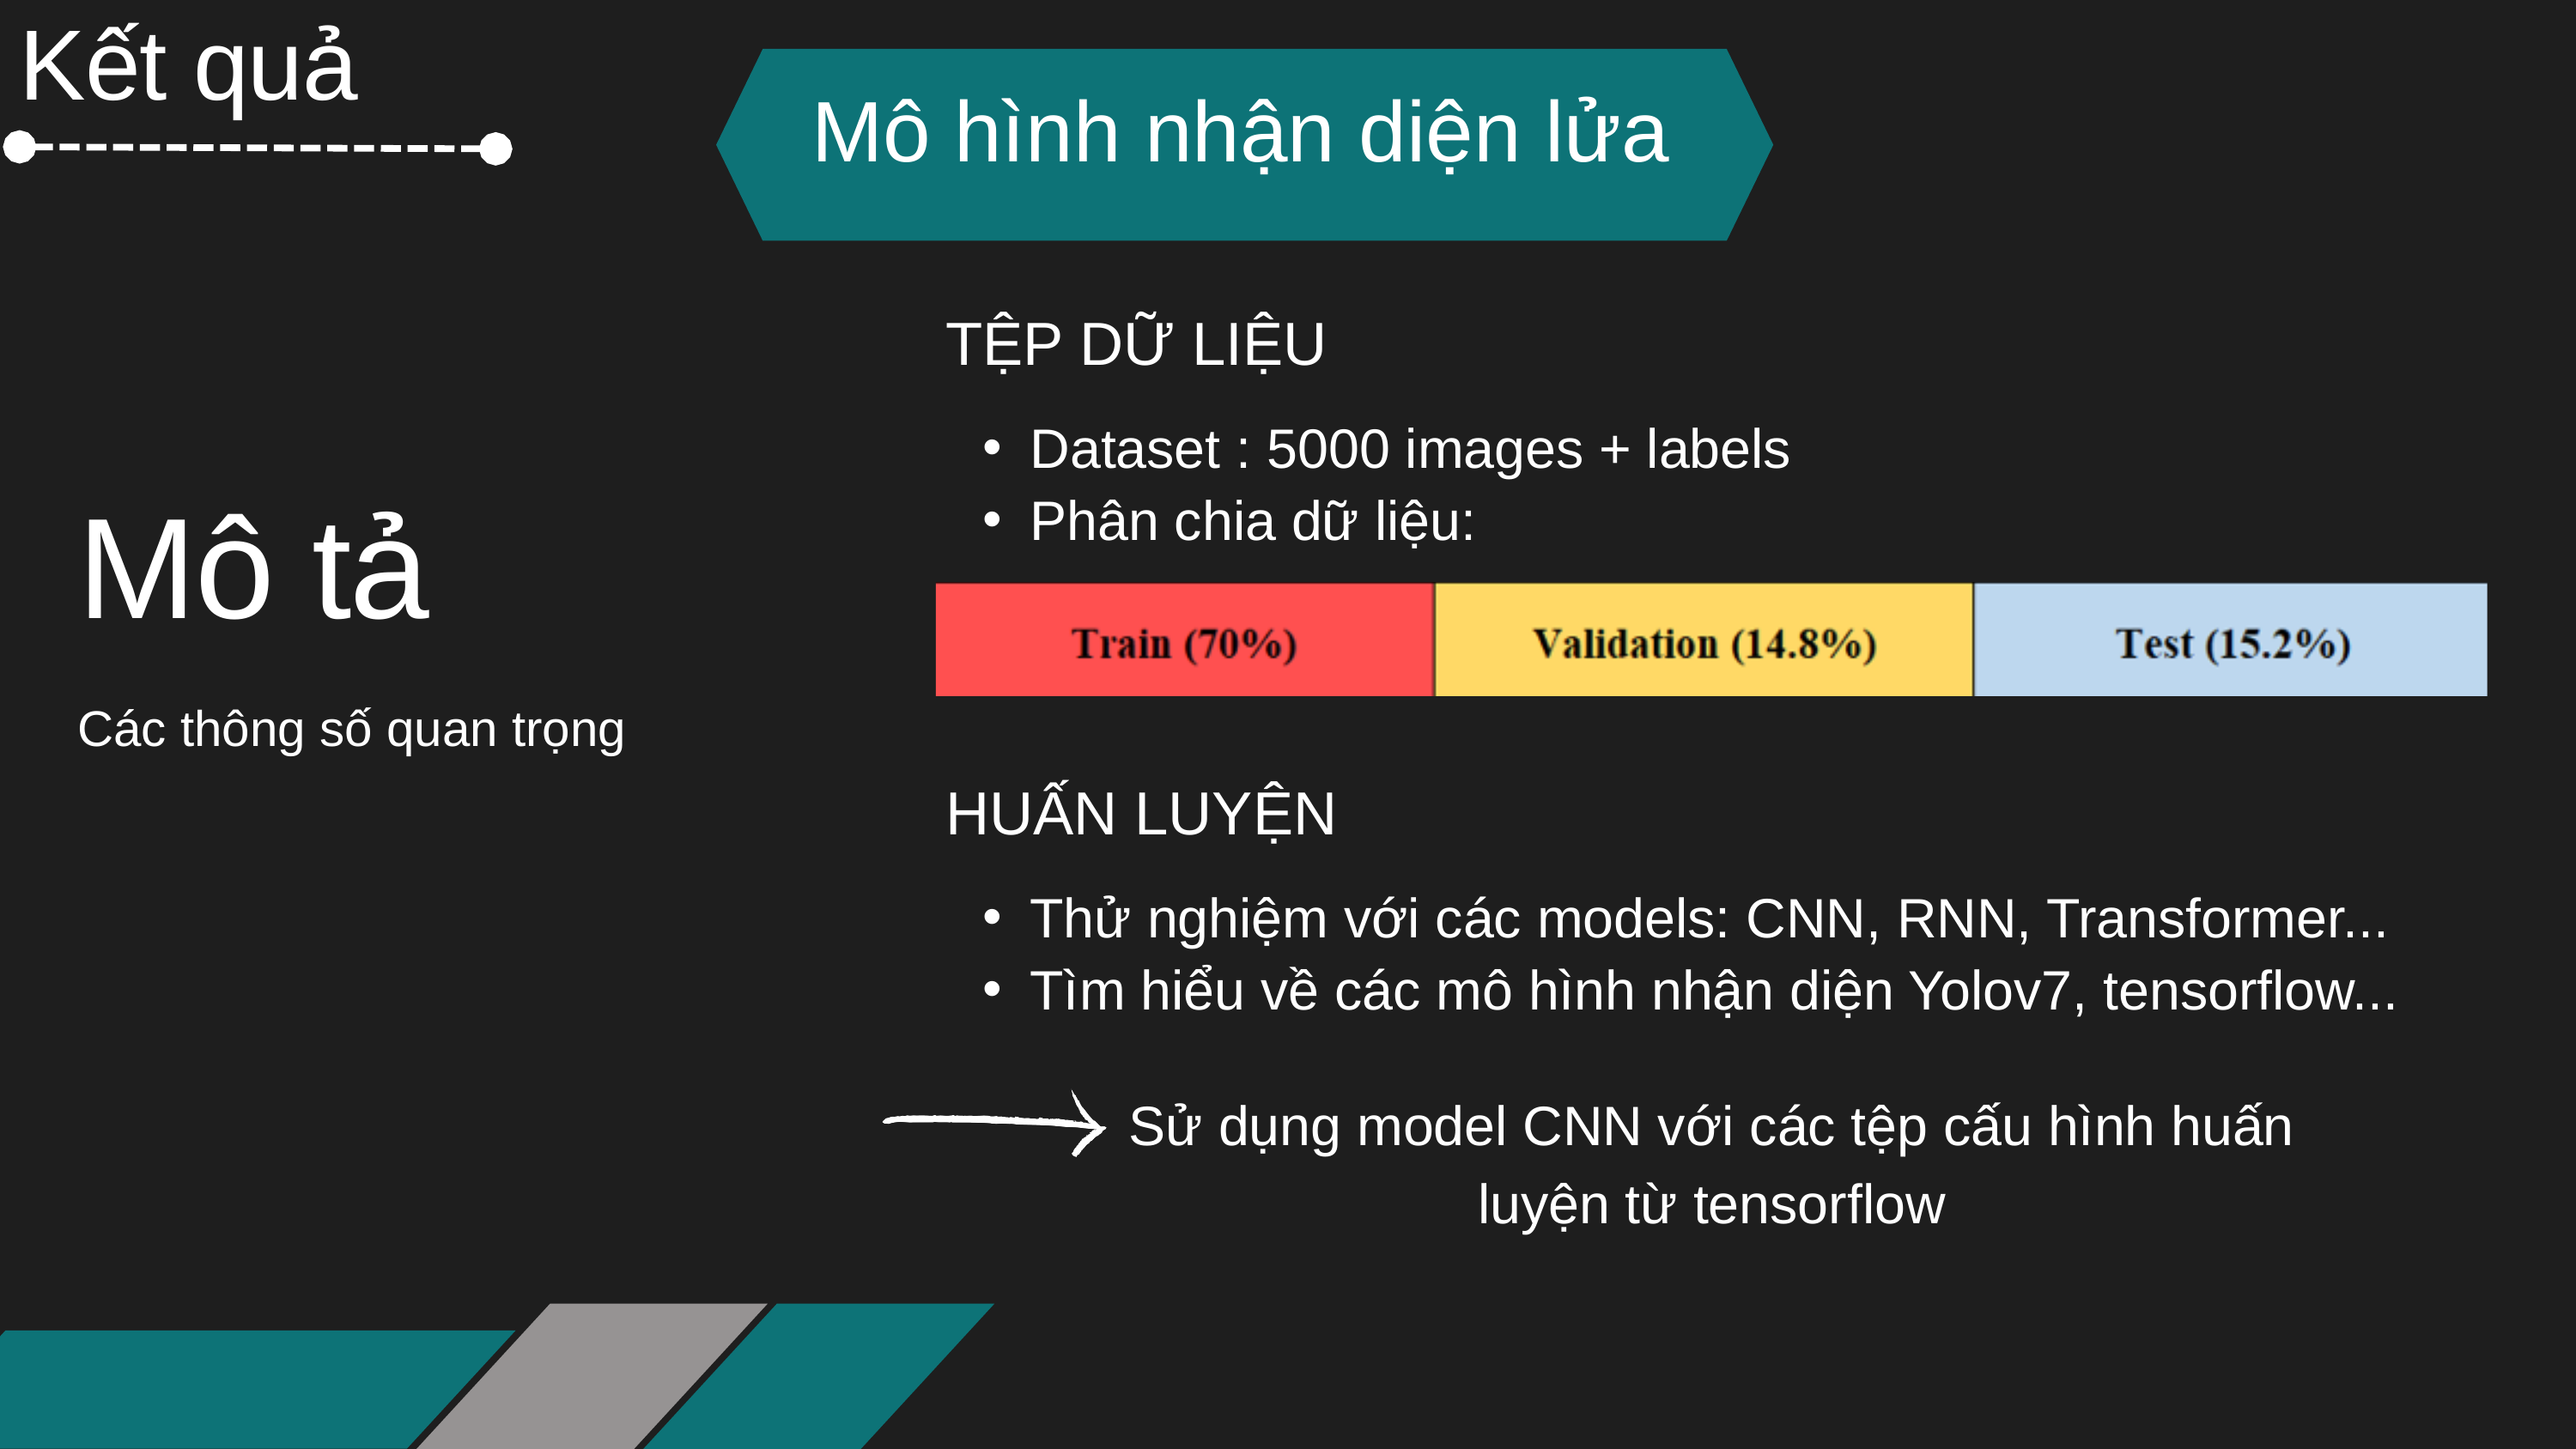

Kết quả

Mô hình nhận diện lửa

TỆP DỮ LIỆU
Dataset : 5000 images + labels
Phân chia dữ liệu:
Mô tả
Các thông số quan trọng

HUẤN LUYỆN
Thử nghiệm với các models: CNN, RNN, Transformer...
Tìm hiểu về các mô hình nhận diện Yolov7, tensorflow...

Sử dụng model CNN với các tệp cấu hình huấn luyện từ tensorflow